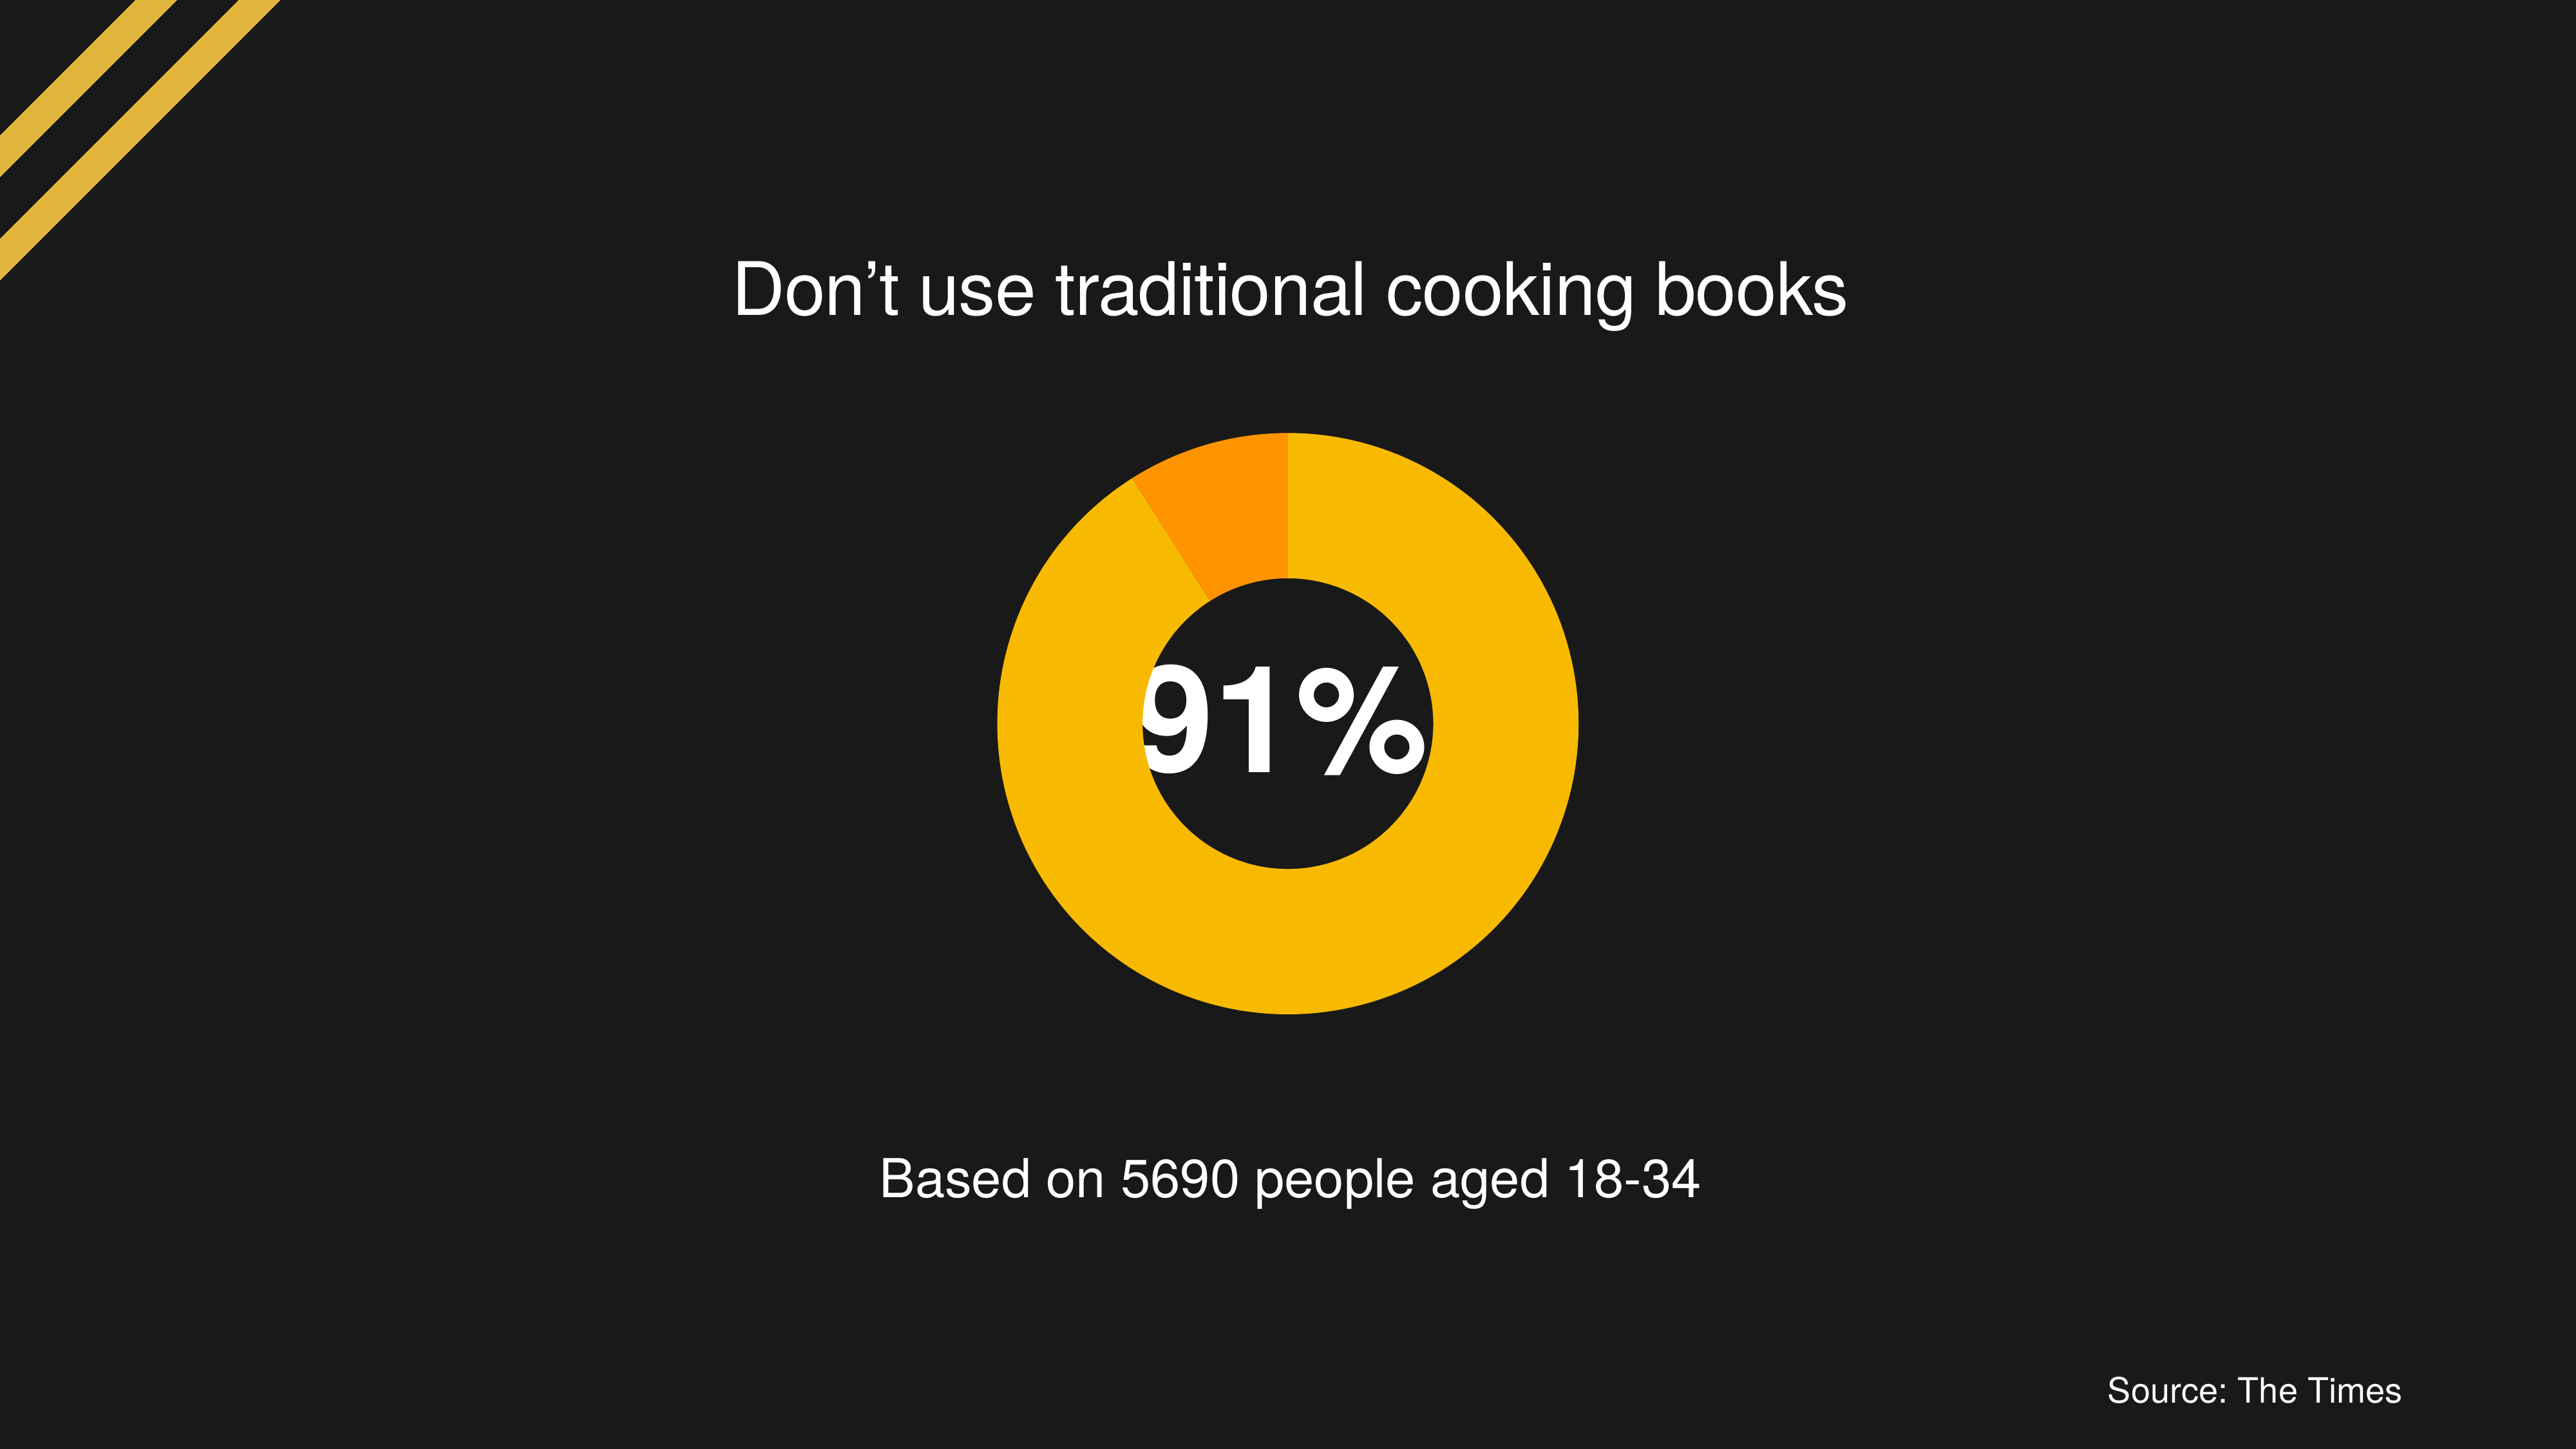

Don’t use traditional cooking books

### Chart

| Category | Region 1 |
|---|---|
| August | 91.0 |
| September | 9.0 |
91%
Based on 5690 people aged 18-34
Source: The Times